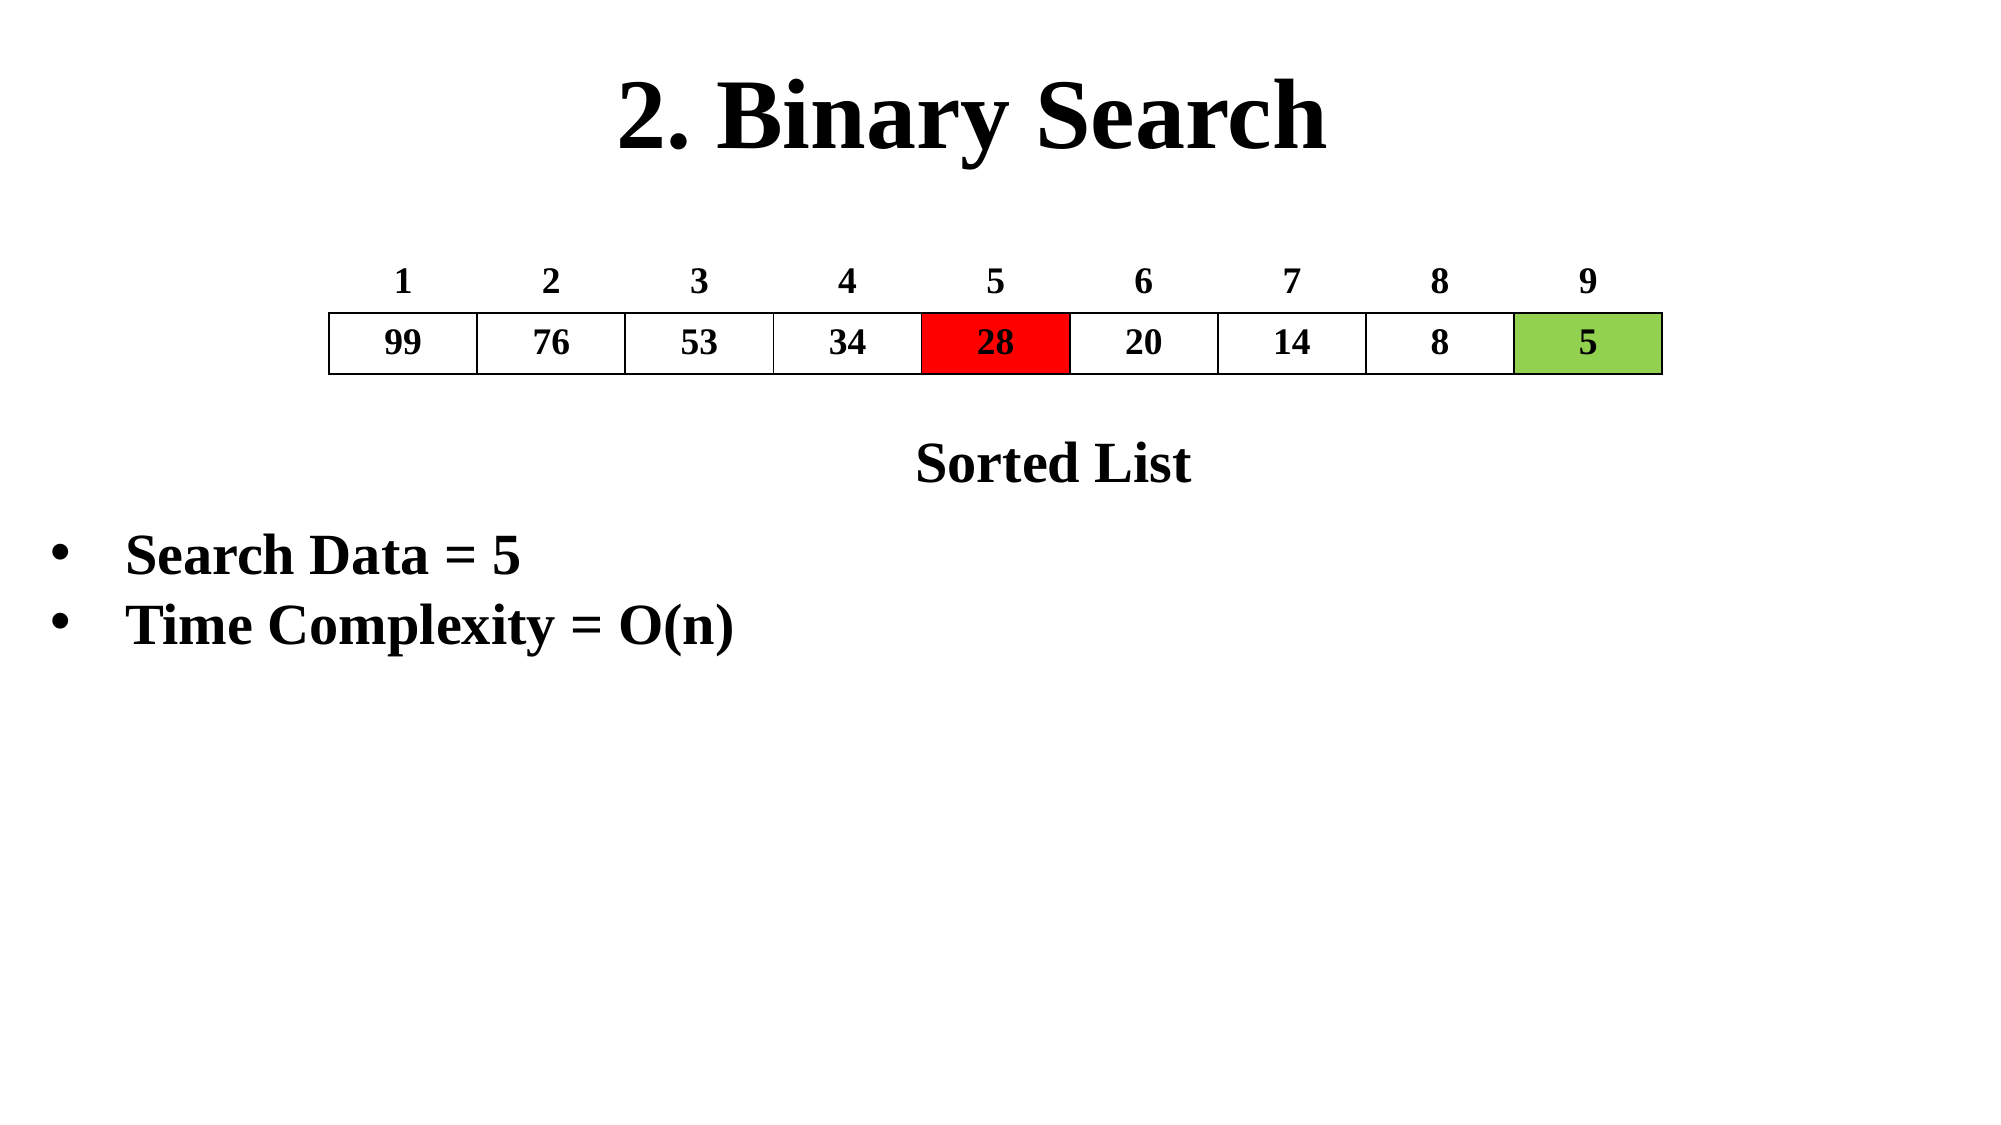

2. Binary Search
| 1 | 2 | 3 | 4 | 5 | 6 | 7 | 8 | 9 |
| --- | --- | --- | --- | --- | --- | --- | --- | --- |
| 99 | 76 | 53 | 34 | 28 | 20 | 14 | 8 | 5 |
Sorted List
Search Data = 5
Time Complexity = O(n)